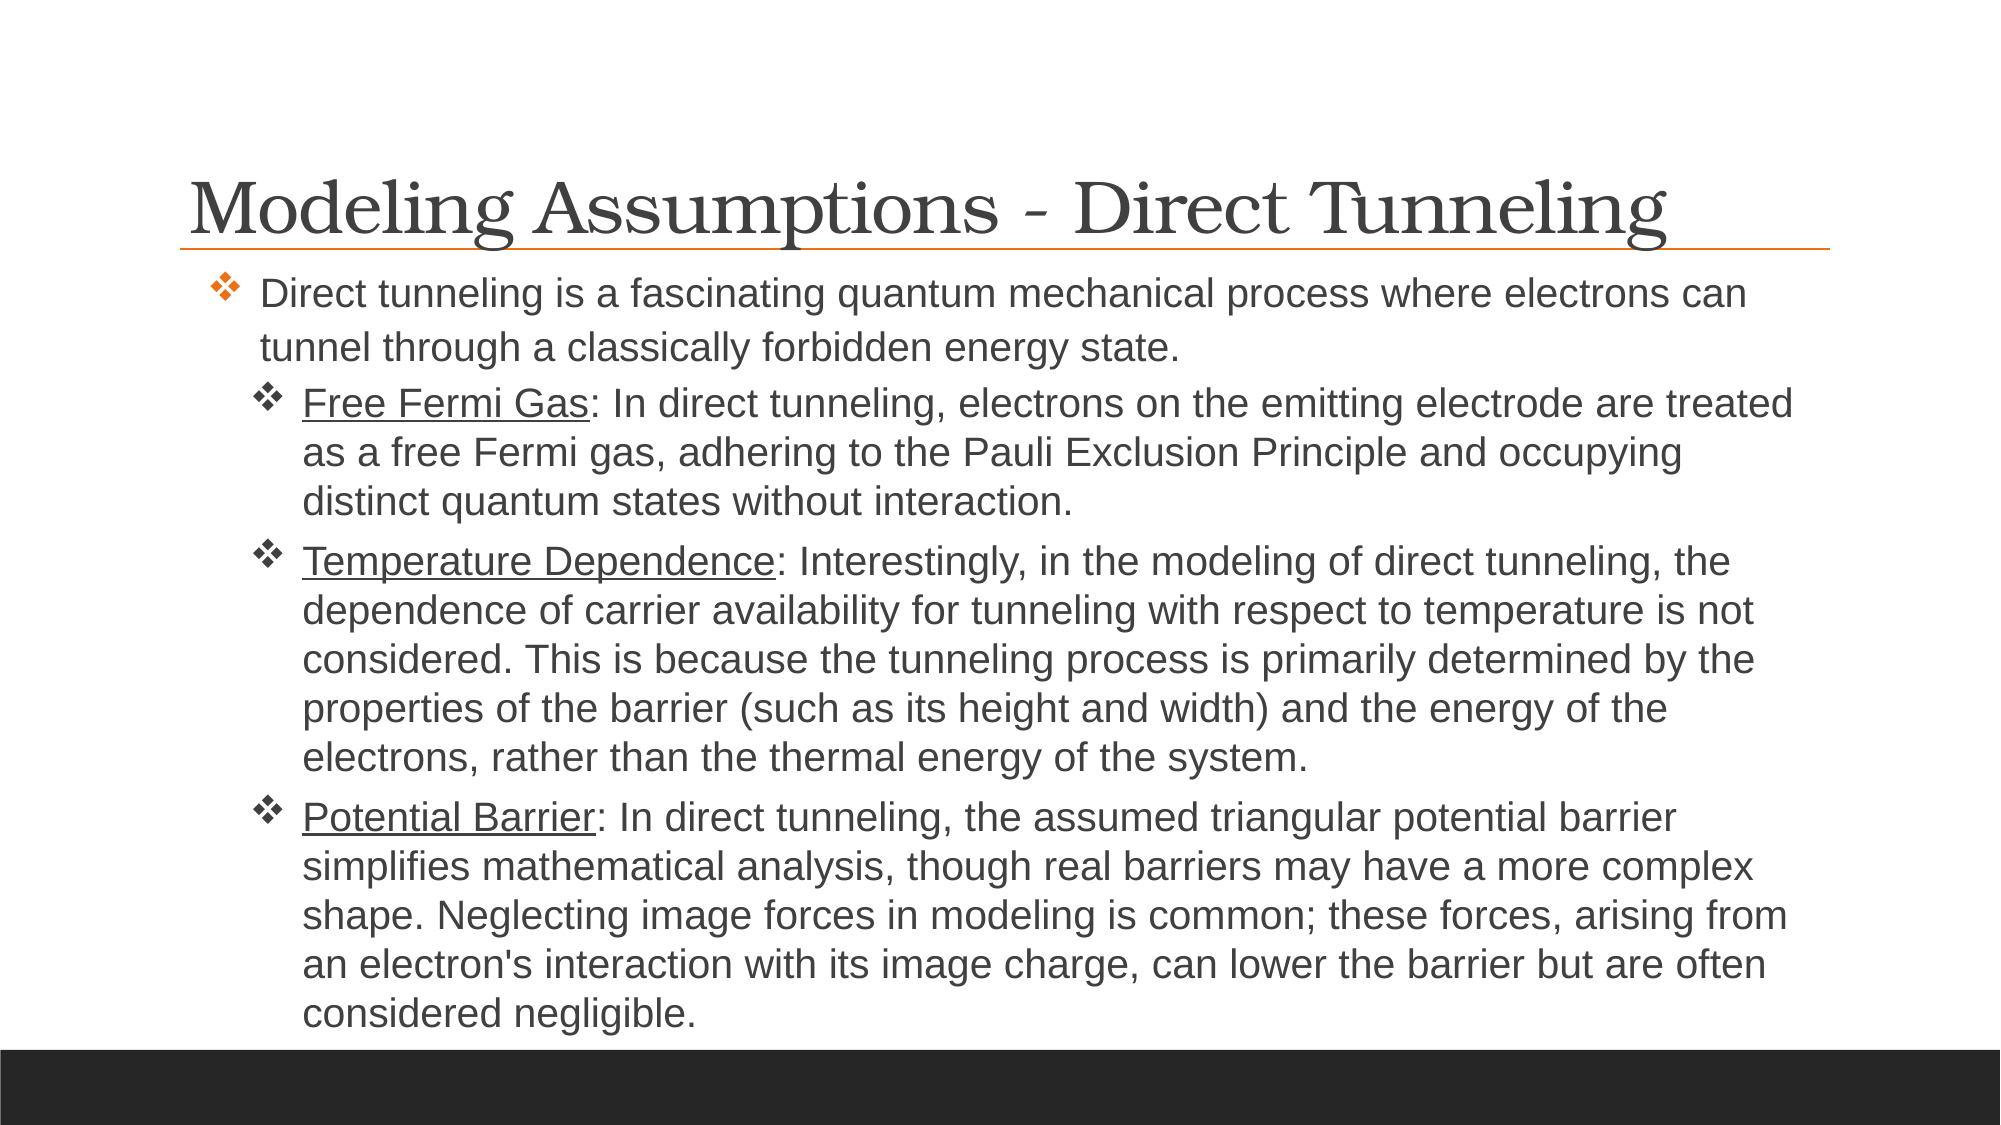

Modeling Assumptions - Direct Tunneling
Direct tunneling is a fascinating quantum mechanical process where electrons can tunnel through a classically forbidden energy state.
Free Fermi Gas: In direct tunneling, electrons on the emitting electrode are treated as a free Fermi gas, adhering to the Pauli Exclusion Principle and occupying distinct quantum states without interaction.
Temperature Dependence: Interestingly, in the modeling of direct tunneling, the dependence of carrier availability for tunneling with respect to temperature is not considered. This is because the tunneling process is primarily determined by the properties of the barrier (such as its height and width) and the energy of the electrons, rather than the thermal energy of the system.
Potential Barrier: In direct tunneling, the assumed triangular potential barrier simplifies mathematical analysis, though real barriers may have a more complex shape. Neglecting image forces in modeling is common; these forces, arising from an electron's interaction with its image charge, can lower the barrier but are often considered negligible.